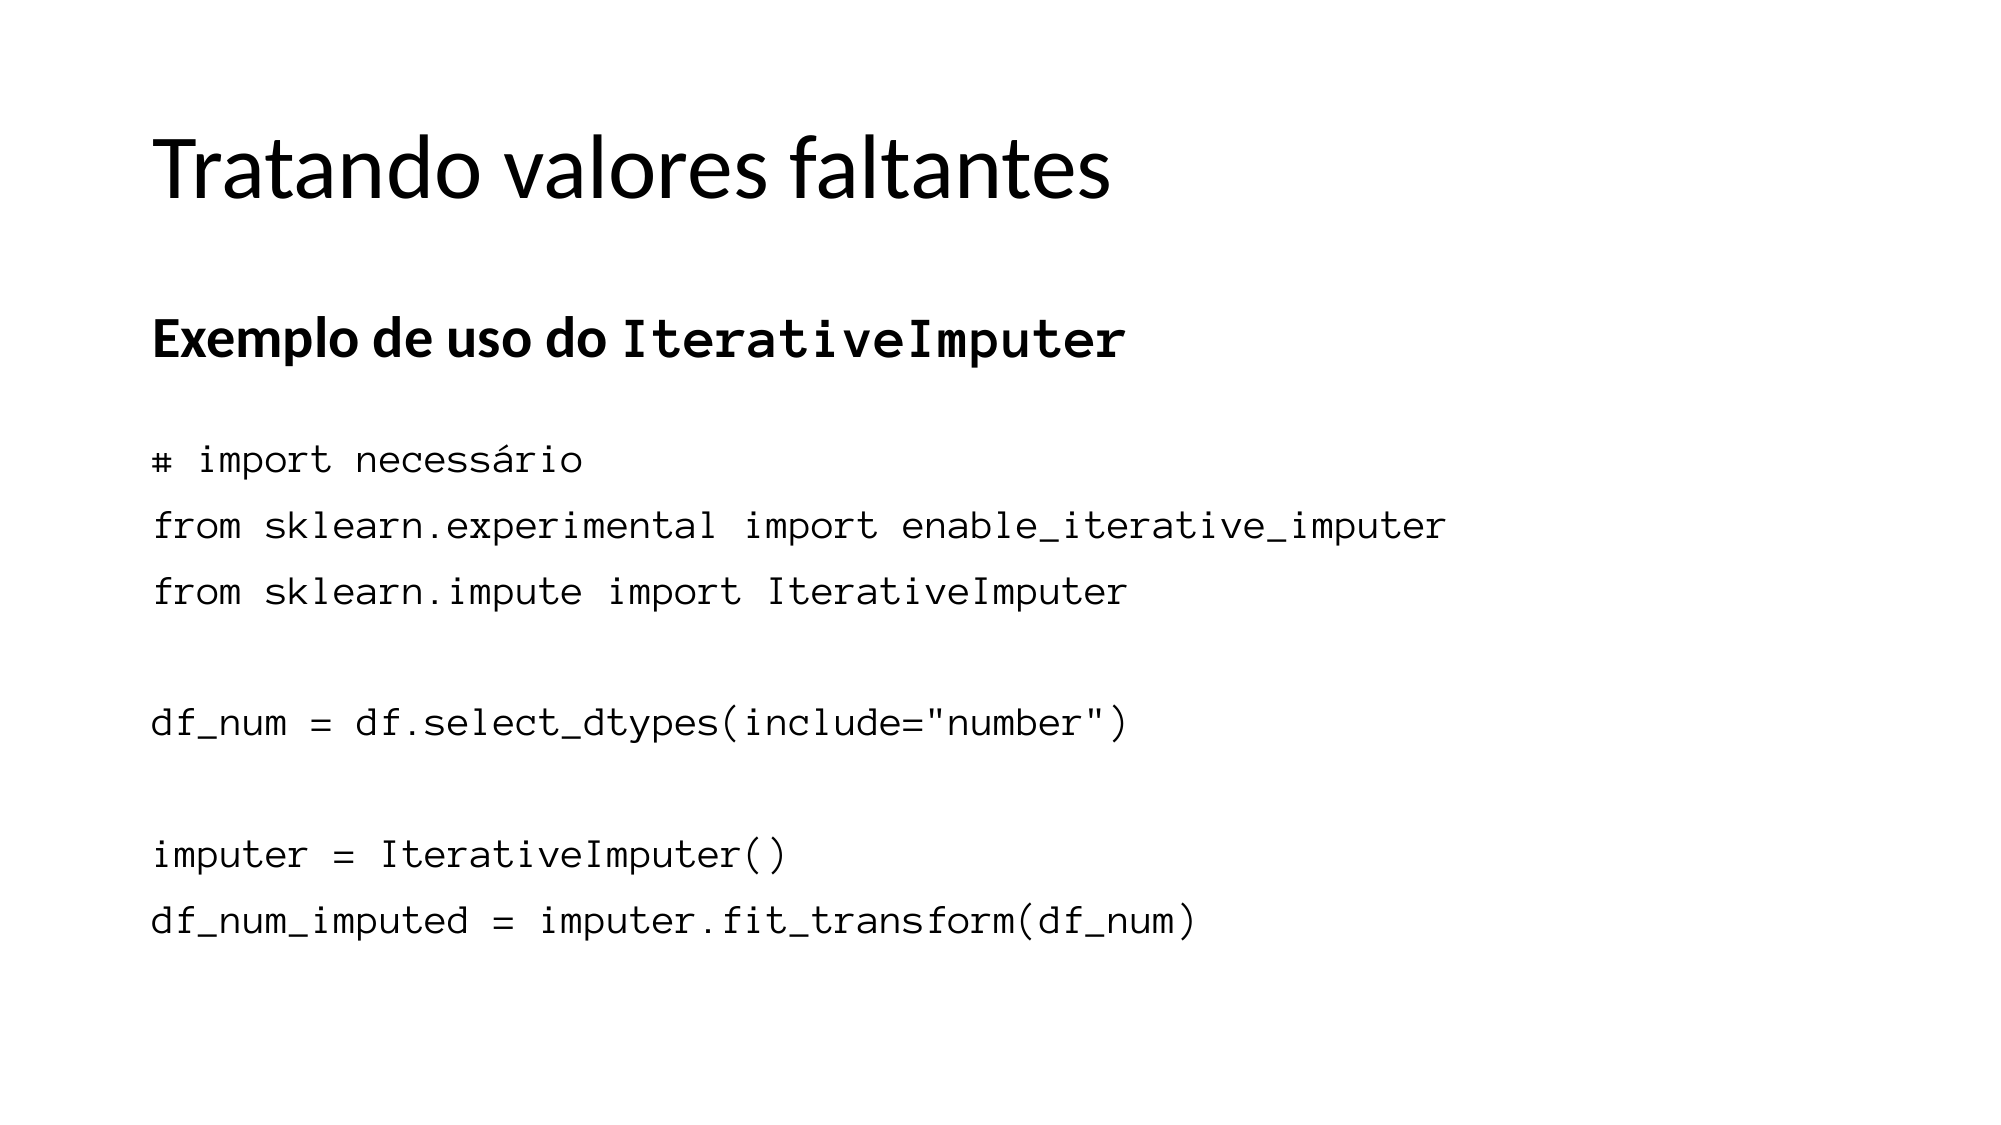

# Tratando valores faltantes
Exemplo de uso do IterativeImputer

# import necessário
from sklearn.experimental import enable_iterative_imputer
from sklearn.impute import IterativeImputer

df_num = df.select_dtypes(include="number")

imputer = IterativeImputer()
df_num_imputed = imputer.fit_transform(df_num)